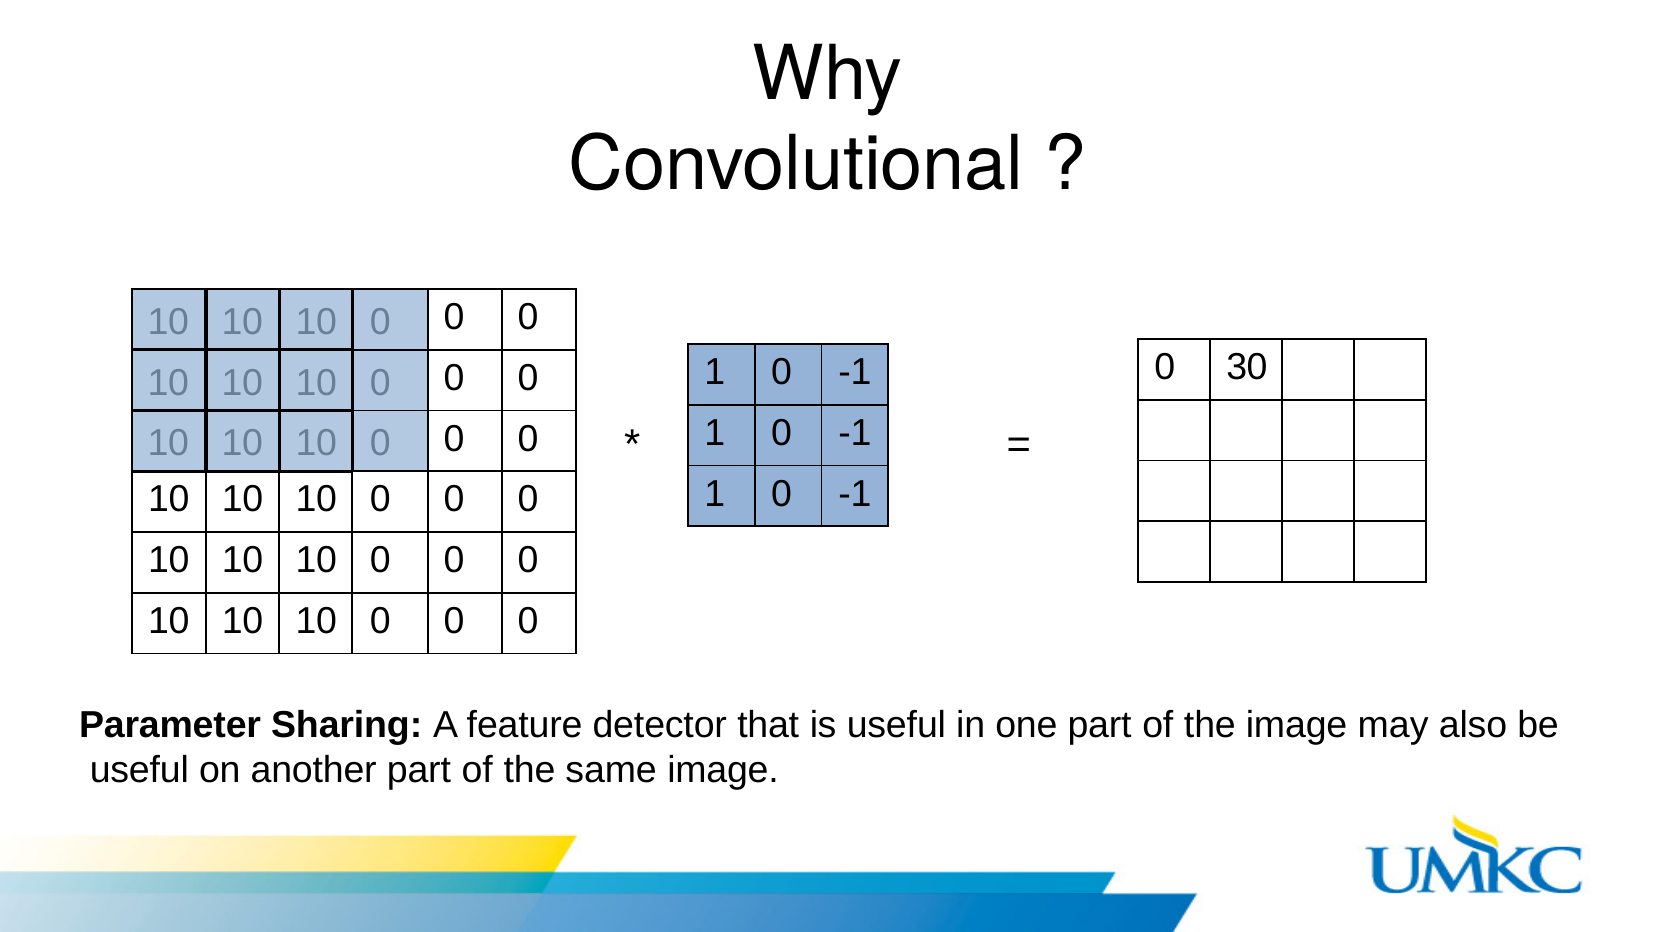

# Why Convolutional ?
|  |  |  |  | 0 | 0 |
| --- | --- | --- | --- | --- | --- |
|  |  |  |  | 0 | 0 |
|  |  |  |  | 0 | 0 |
| 10 | 10 | 10 | 0 | 0 | 0 |
| 10 | 10 | 10 | 0 | 0 | 0 |
| 10 | 10 | 10 | 0 | 0 | 0 |
10
10
10
0
| 0 | 30 |  |  |
| --- | --- | --- | --- |
|  |  |  |  |
|  |  |  |  |
|  |  |  |  |
| 1 | 0 | -1 |
| --- | --- | --- |
| 1 | 0 | -1 |
| 1 | 0 | -1 |
10
10
10
0
*
=
10
10
10
0
Parameter Sharing: A feature detector that is useful in one part of the image may also be  useful on another part of the same image.